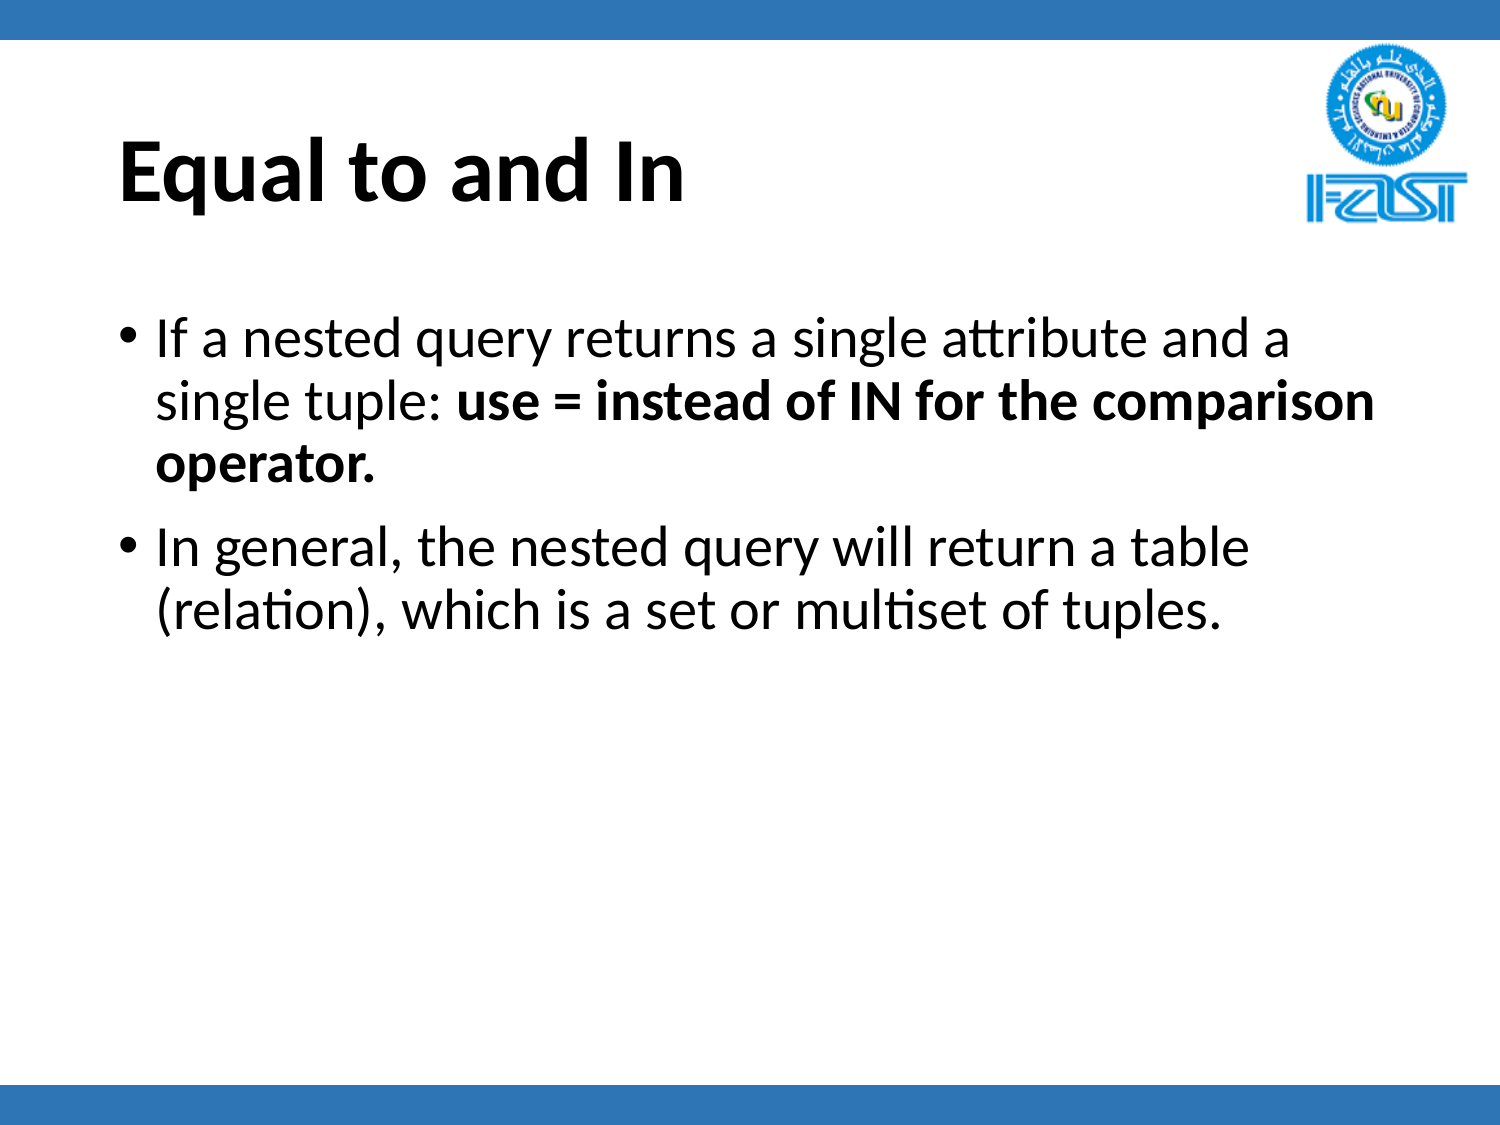

# Equal to and In
If a nested query returns a single attribute and a single tuple: use = instead of IN for the comparison operator.
In general, the nested query will return a table (relation), which is a set or multiset of tuples.